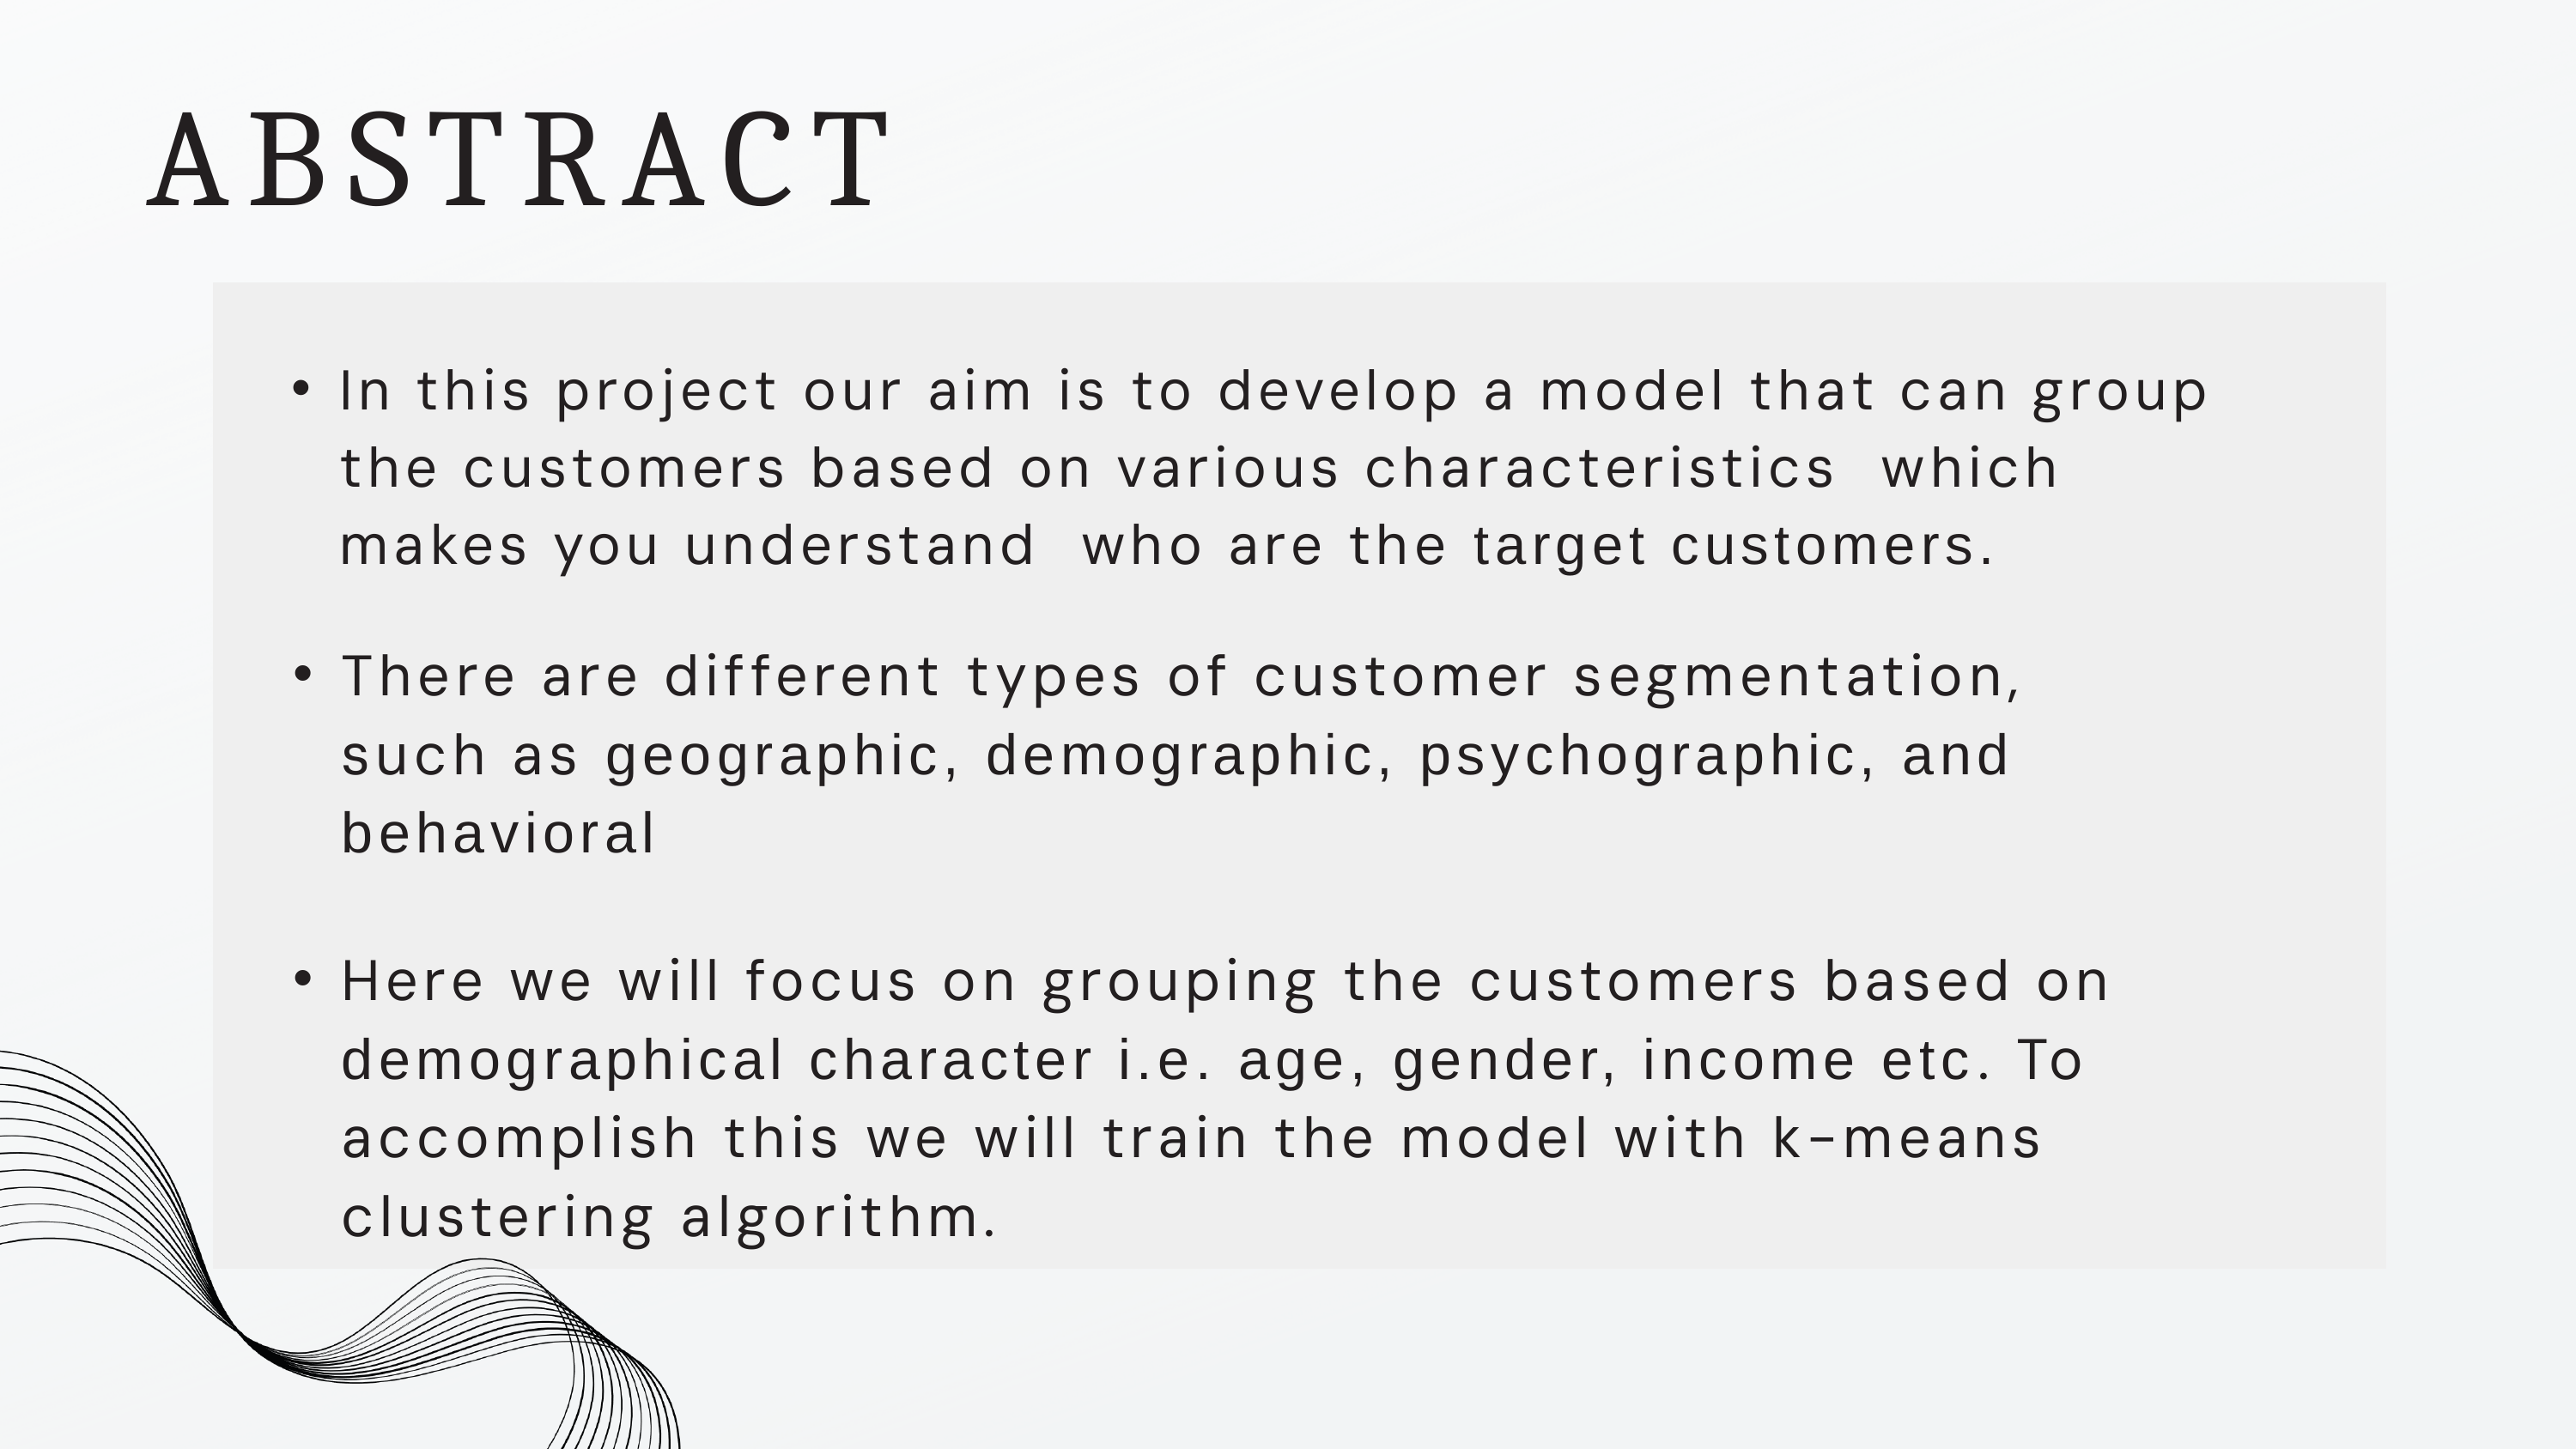

ABSTRACT

In this project our aim is to develop a model that can group the customers based on various characteristics  which makes you understand  who are the target customers.
There are different types of customer segmentation, such as geographic, demographic, psychographic, and behavioral
Here we will focus on grouping the customers based on demographical character i.e. age, gender, income etc. To accomplish this we will train the model with k-means clustering algorithm.